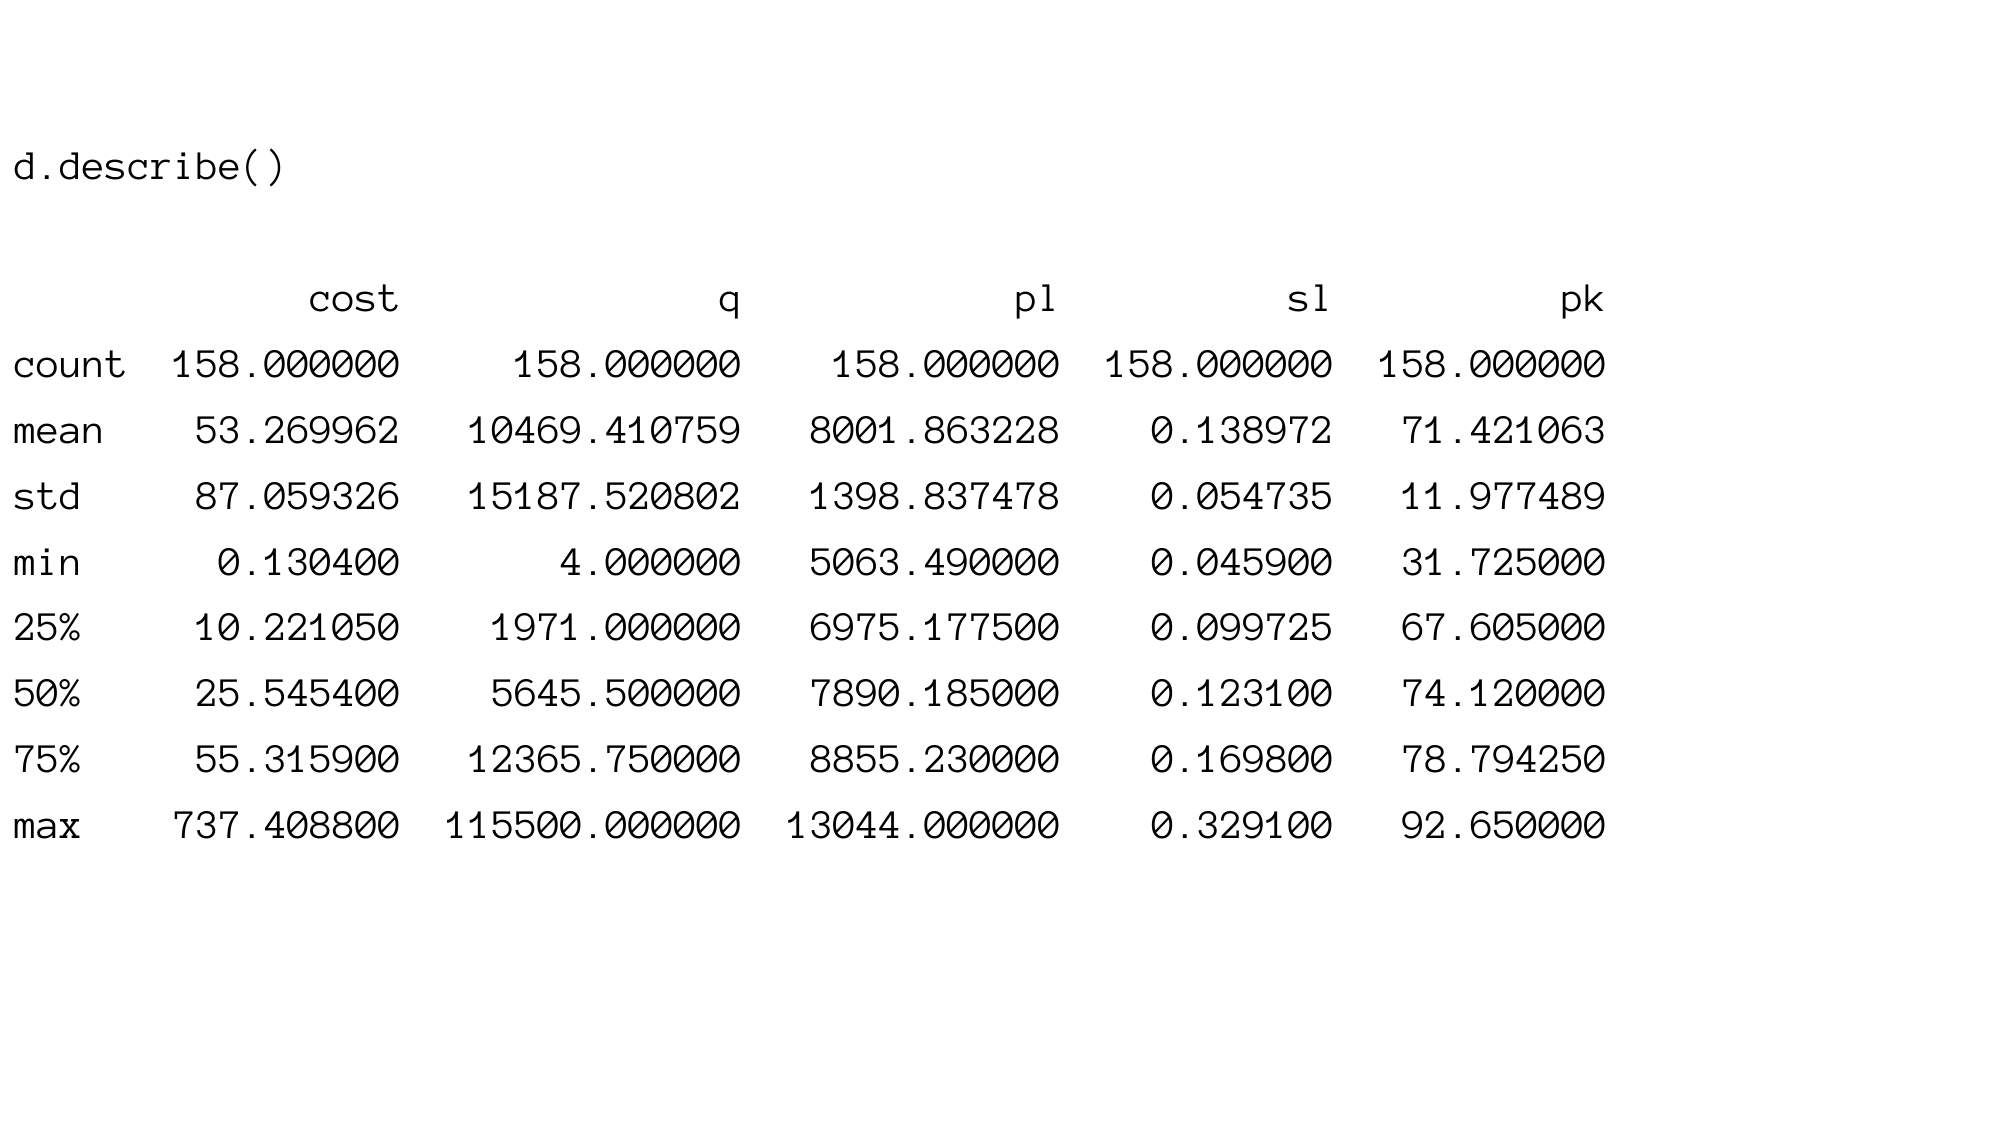

d.describe()

             cost              q            pl          sl          pk
count  158.000000     158.000000    158.000000  158.000000  158.000000
mean    53.269962   10469.410759   8001.863228    0.138972   71.421063
std     87.059326   15187.520802   1398.837478    0.054735   11.977489
min      0.130400       4.000000   5063.490000    0.045900   31.725000
25%     10.221050    1971.000000   6975.177500    0.099725   67.605000
50%     25.545400    5645.500000   7890.185000    0.123100   74.120000
75%     55.315900   12365.750000   8855.230000    0.169800   78.794250
max    737.408800  115500.000000  13044.000000    0.329100   92.650000